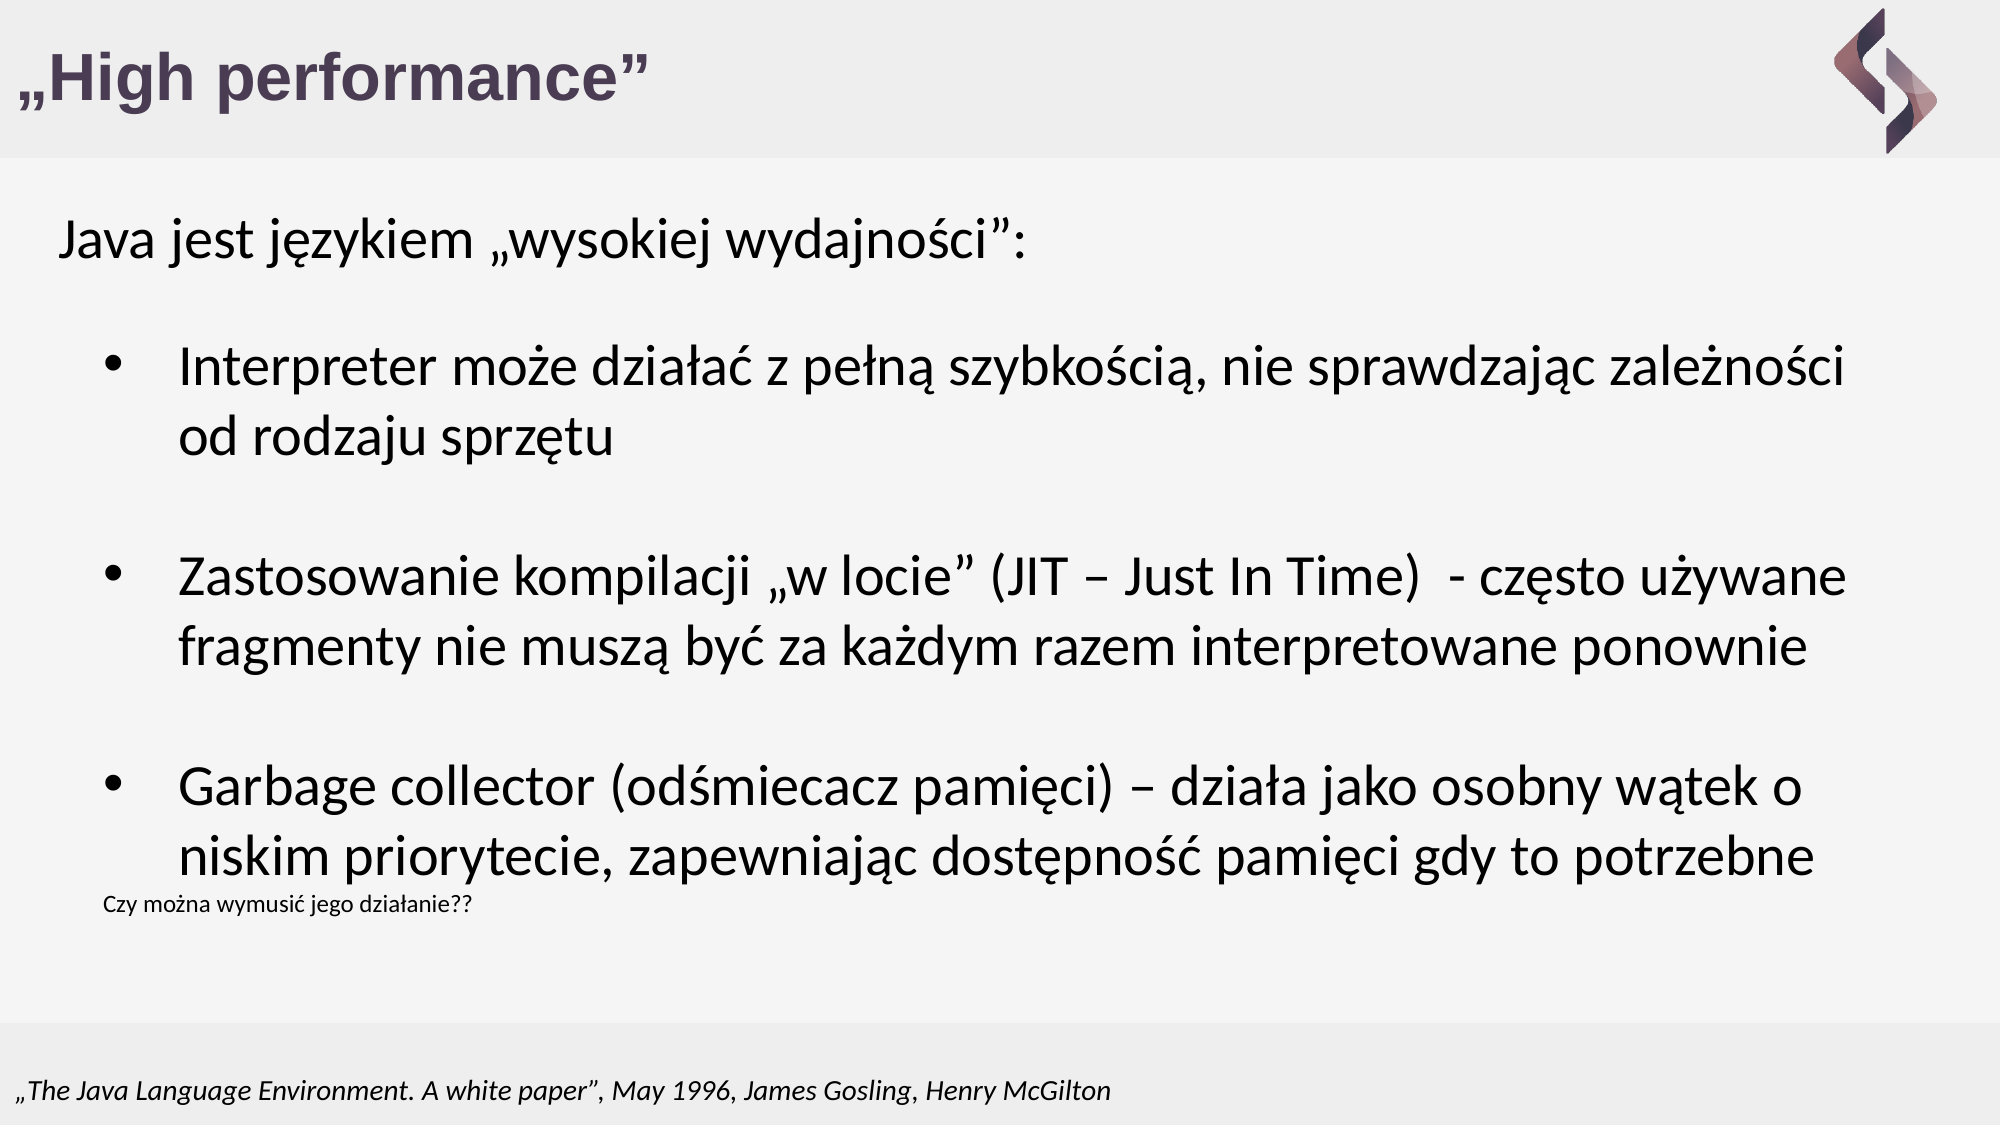

# „High performance”
Java jest językiem „wysokiej wydajności”:
Interpreter może działać z pełną szybkością, nie sprawdzając zależności od rodzaju sprzętu

Zastosowanie kompilacji „w locie” (JIT – Just In Time)  - często używane fragmenty nie muszą być za każdym razem interpretowane ponownie

Garbage collector (odśmiecacz pamięci) – działa jako osobny wątek o niskim priorytecie, zapewniając dostępność pamięci gdy to potrzebne
Czy można wymusić jego działanie??

„The Java Language Environment. A white paper”, May 1996, James Gosling, Henry McGilton